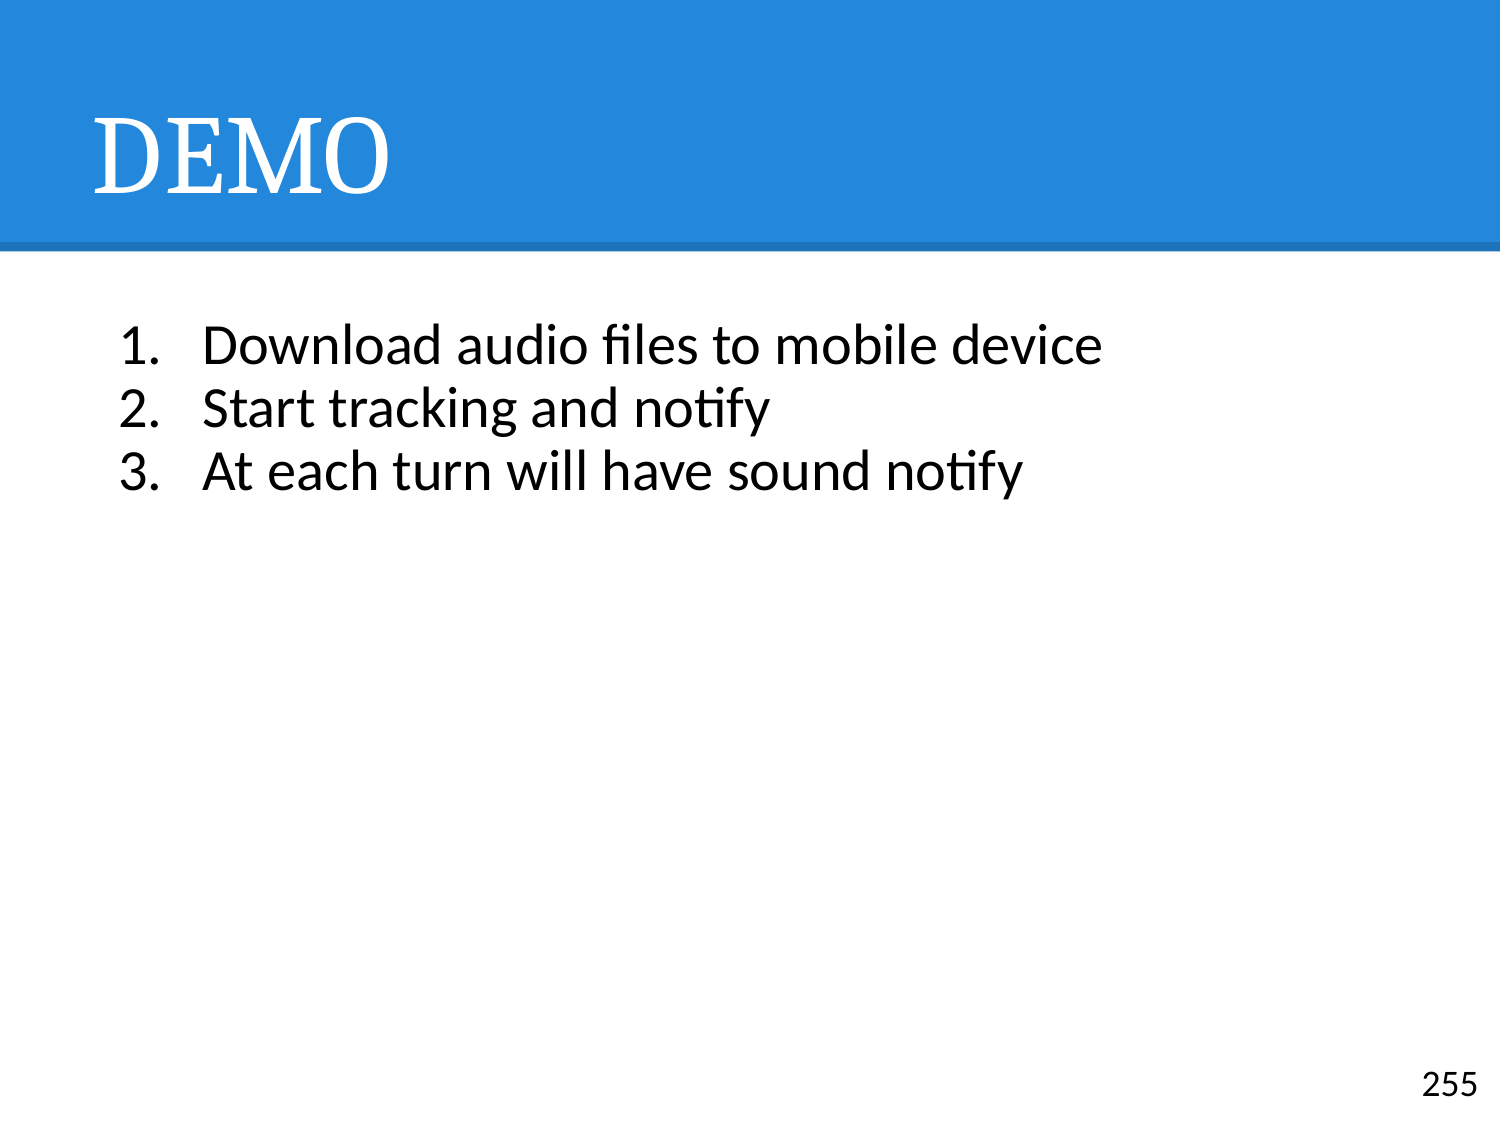

# DEMO
Download audio files to mobile device
Start tracking and notify
At each turn will have sound notify
255